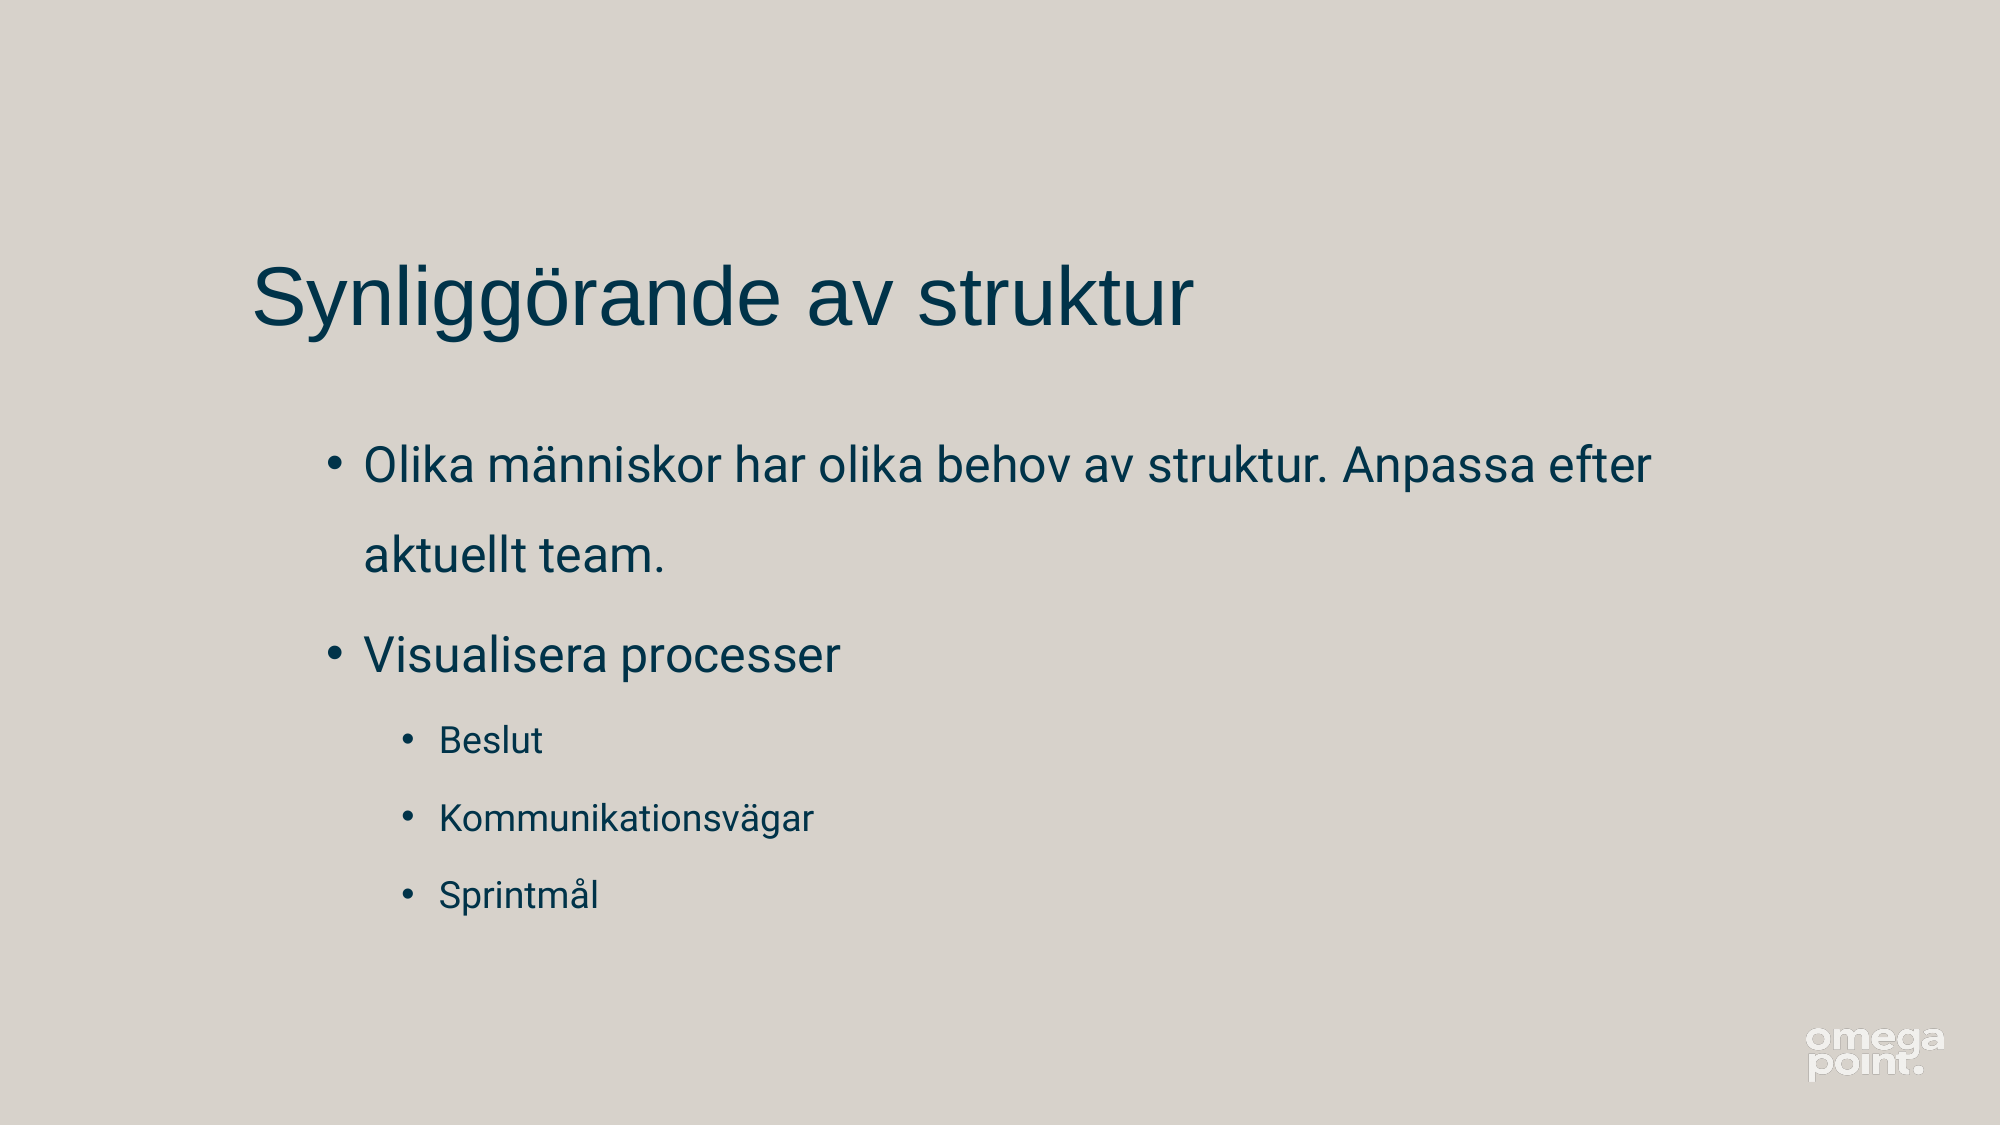

# Synliggörande av struktur
Olika människor har olika behov av struktur. Anpassa efter aktuellt team.
Visualisera processer
Beslut
Kommunikationsvägar
Sprintmål